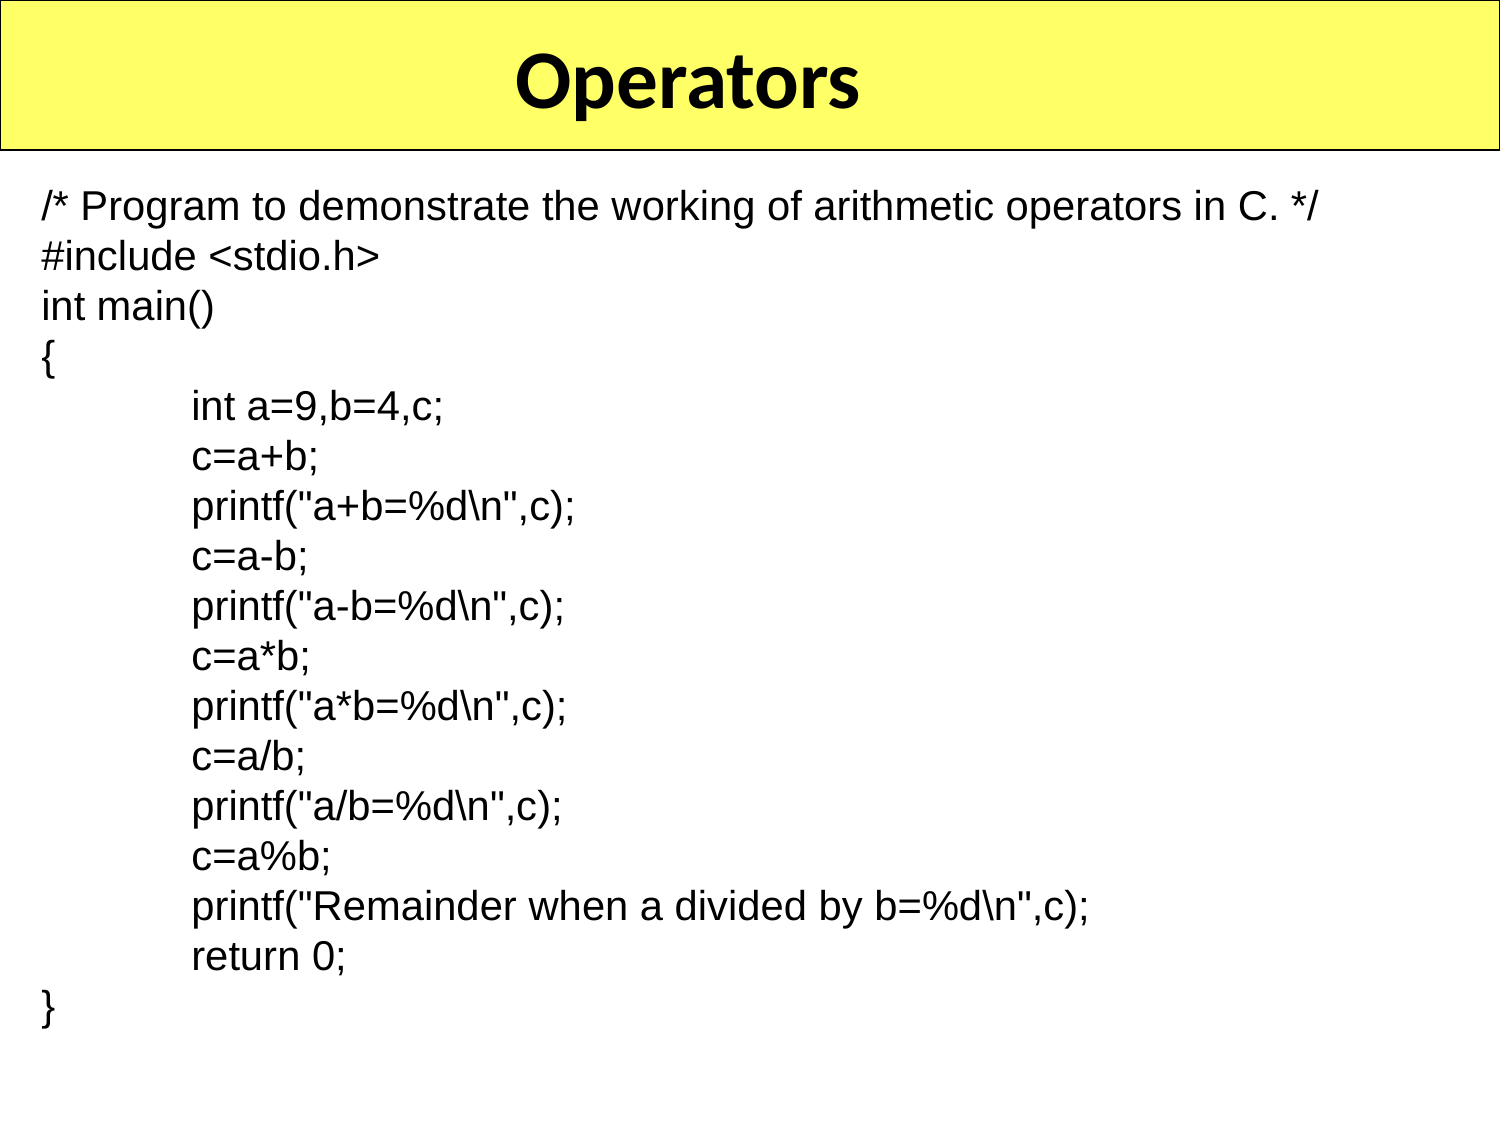

Operators
# /* Program to demonstrate the working of arithmetic operators in C. */
#include <stdio.h>
int main()
{
	int a=9,b=4,c;
	c=a+b;
	printf("a+b=%d\n",c);
	c=a-b;
	printf("a-b=%d\n",c);
	c=a*b;
	printf("a*b=%d\n",c);
	c=a/b;
	printf("a/b=%d\n",c);
	c=a%b;
	printf("Remainder when a divided by b=%d\n",c);
	return 0;
}